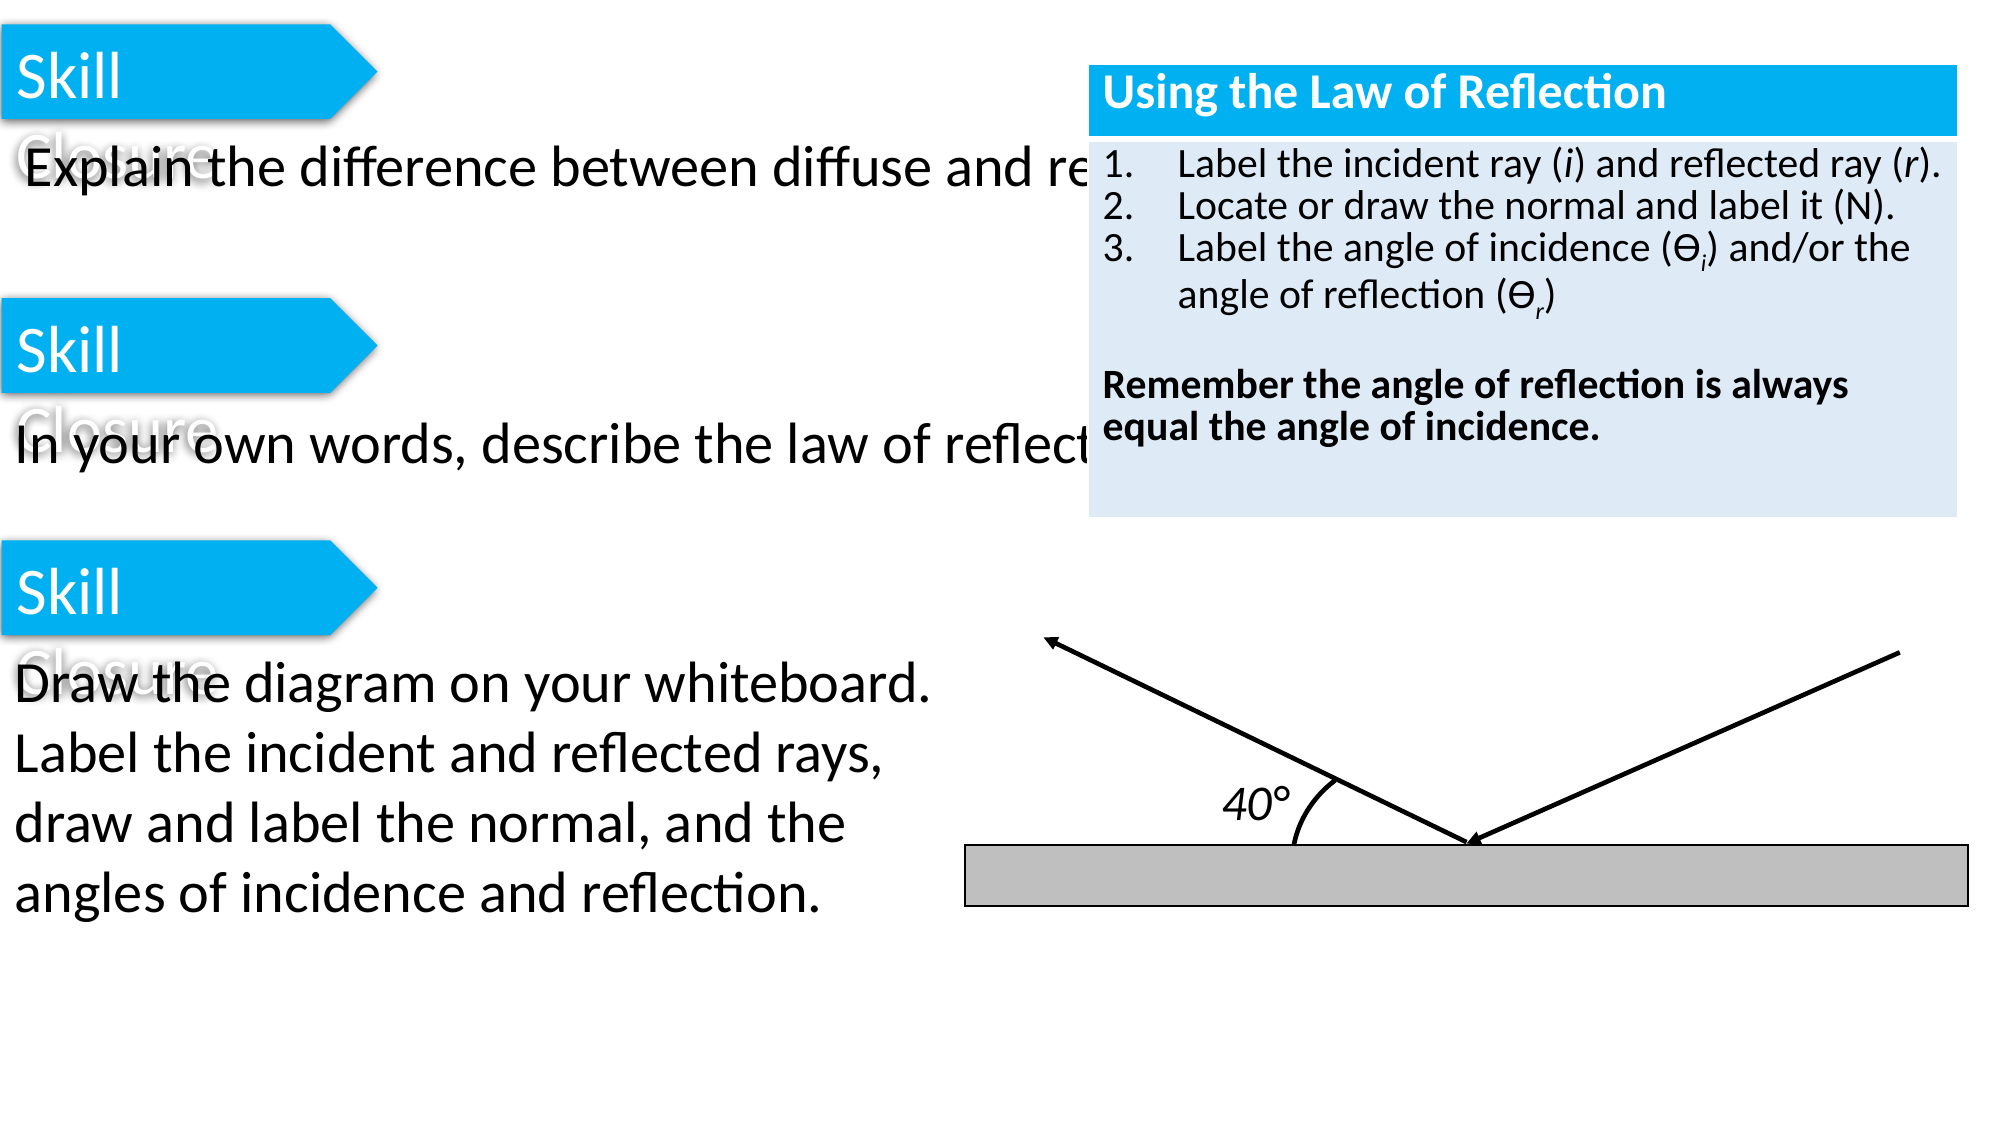

Skill Closure
| Using the Law of Reflection |
| --- |
| Label the incident ray (i) and reflected ray (r). Locate or draw the normal and label it (N). Label the angle of incidence (ϴi) and/or the angle of reflection (ϴr) Remember the angle of reflection is always equal the angle of incidence. |
Explain the difference between diffuse and regular reflection.
Skill Closure
In your own words, describe the law of reflection.
Skill Closure
Draw the diagram on your whiteboard.  Label the incident and reflected rays, draw and label the normal, and the angles of incidence and reflection.

40°